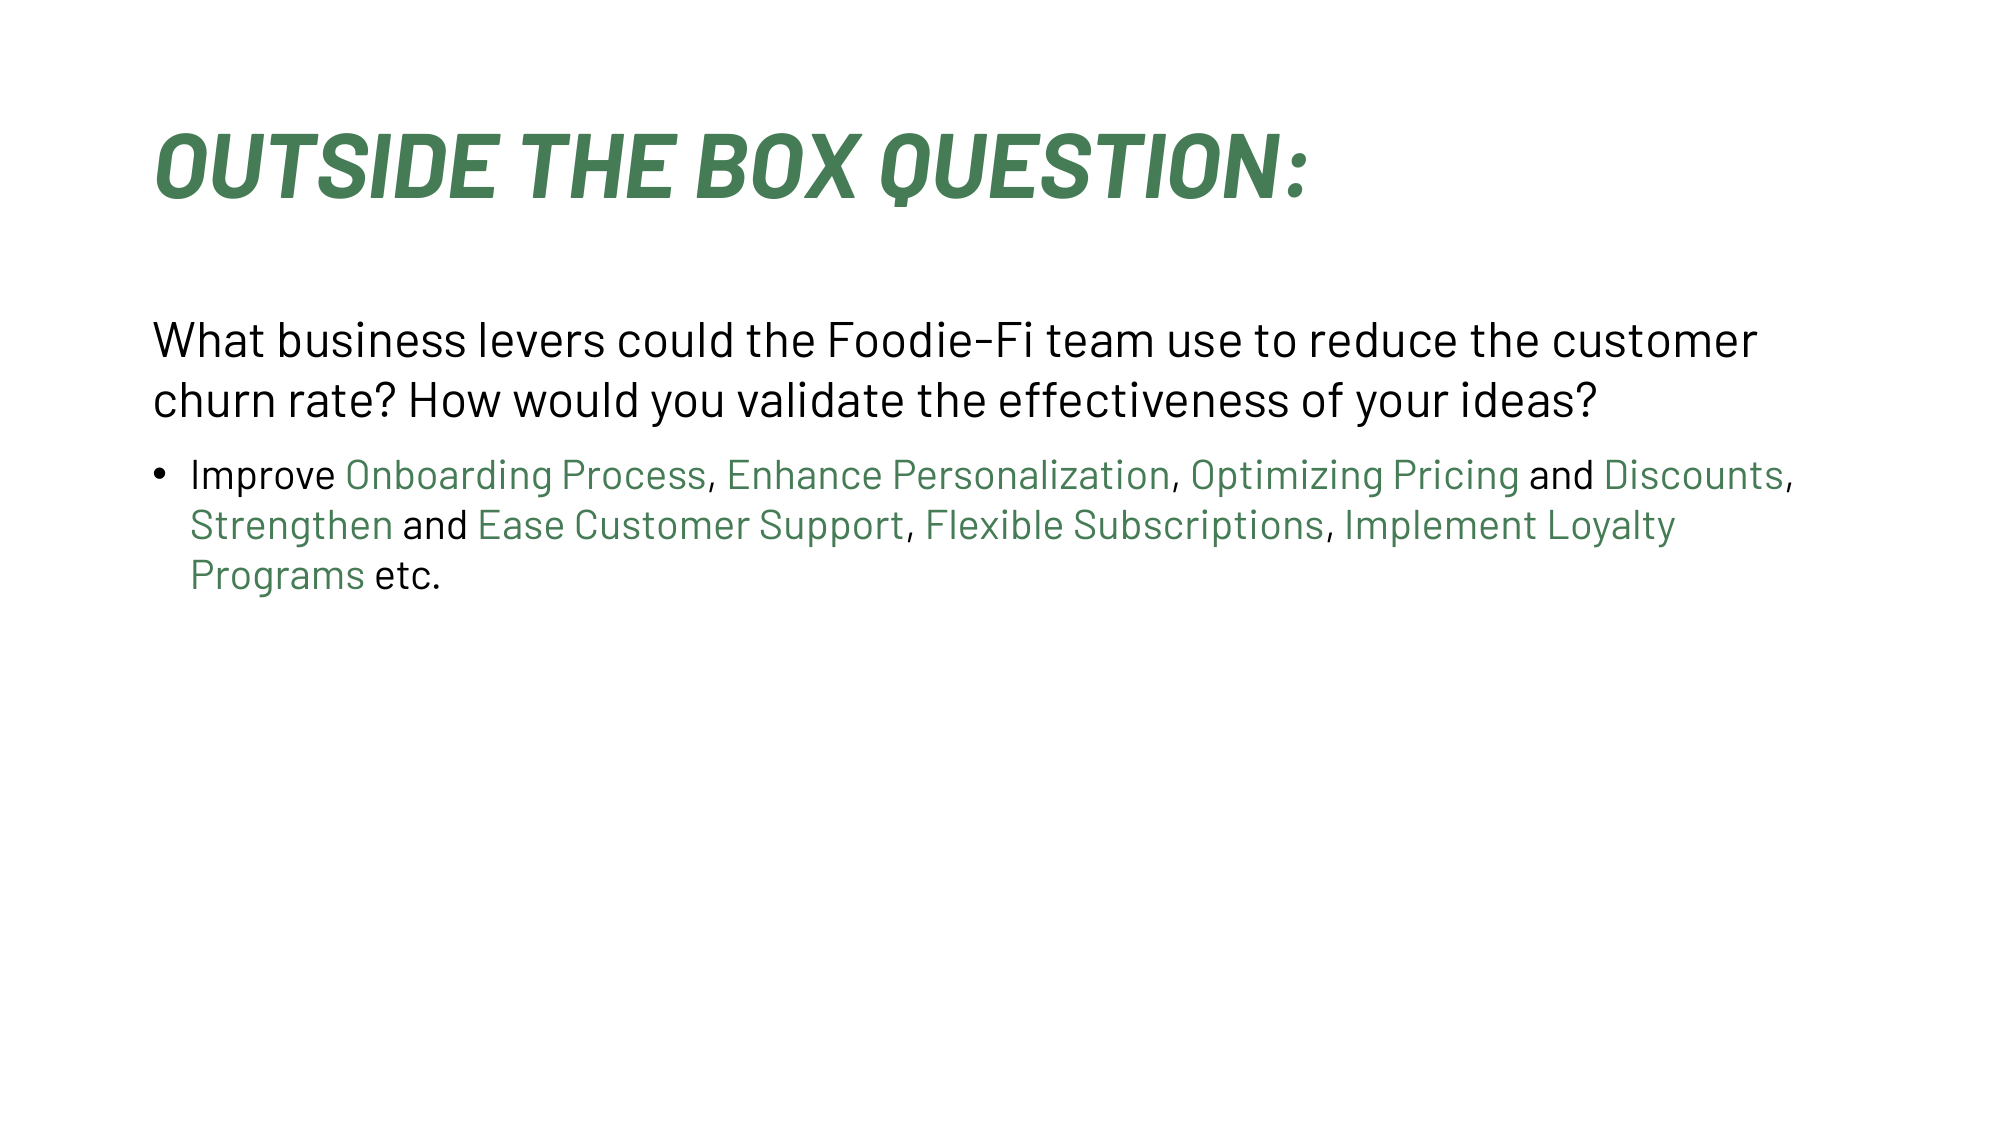

# OUTSIDE THE BOX QUESTION:
What business levers could the Foodie-Fi team use to reduce the customer churn rate? How would you validate the effectiveness of your ideas?
Improve Onboarding Process, Enhance Personalization, Optimizing Pricing and Discounts, Strengthen and Ease Customer Support, Flexible Subscriptions, Implement Loyalty Programs etc.